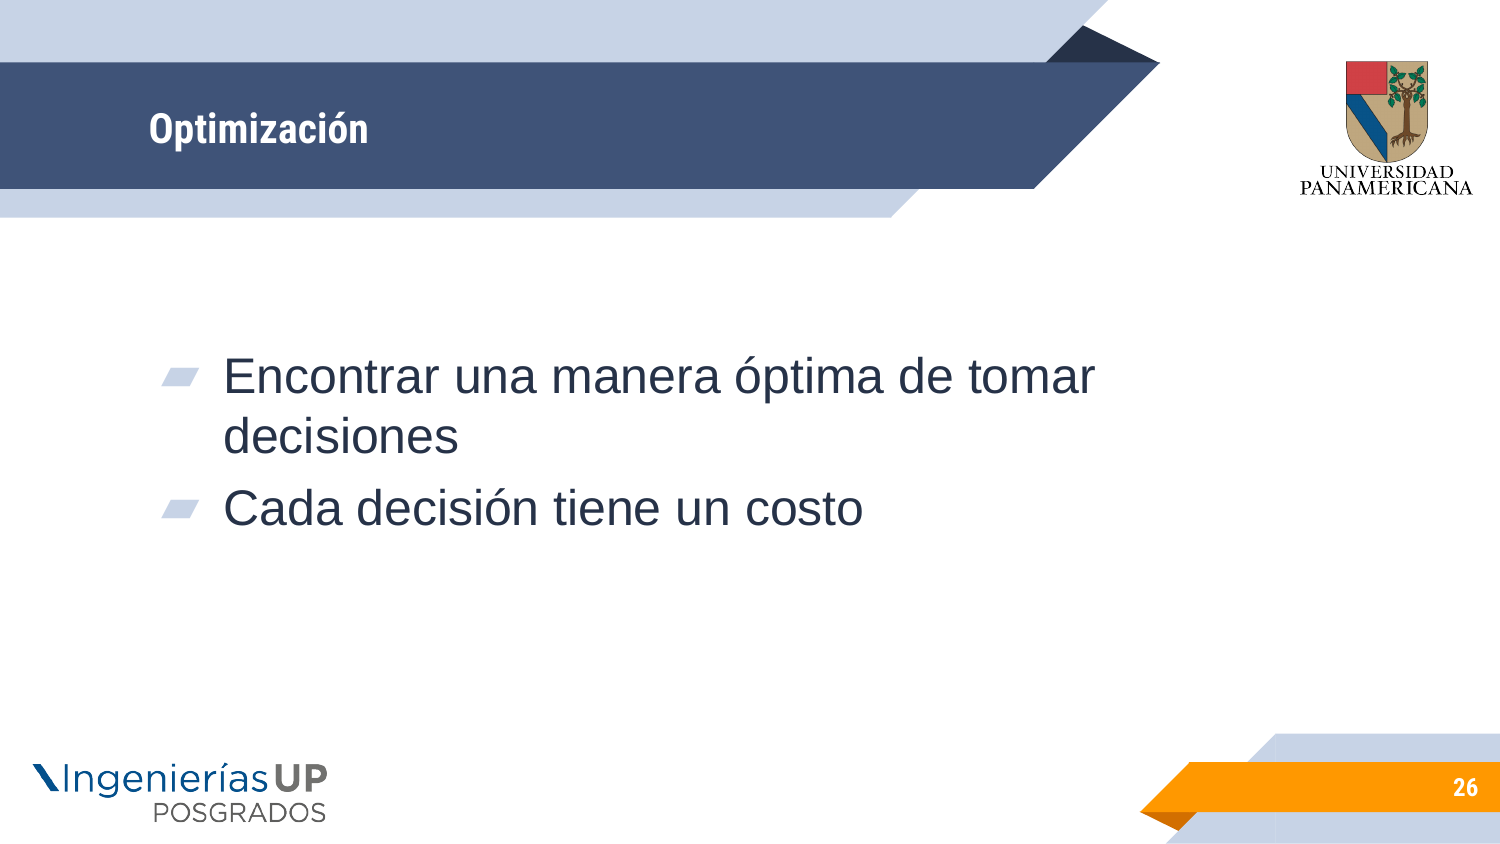

# Optimización
Encontrar una manera óptima de tomar decisiones
Cada decisión tiene un costo

26